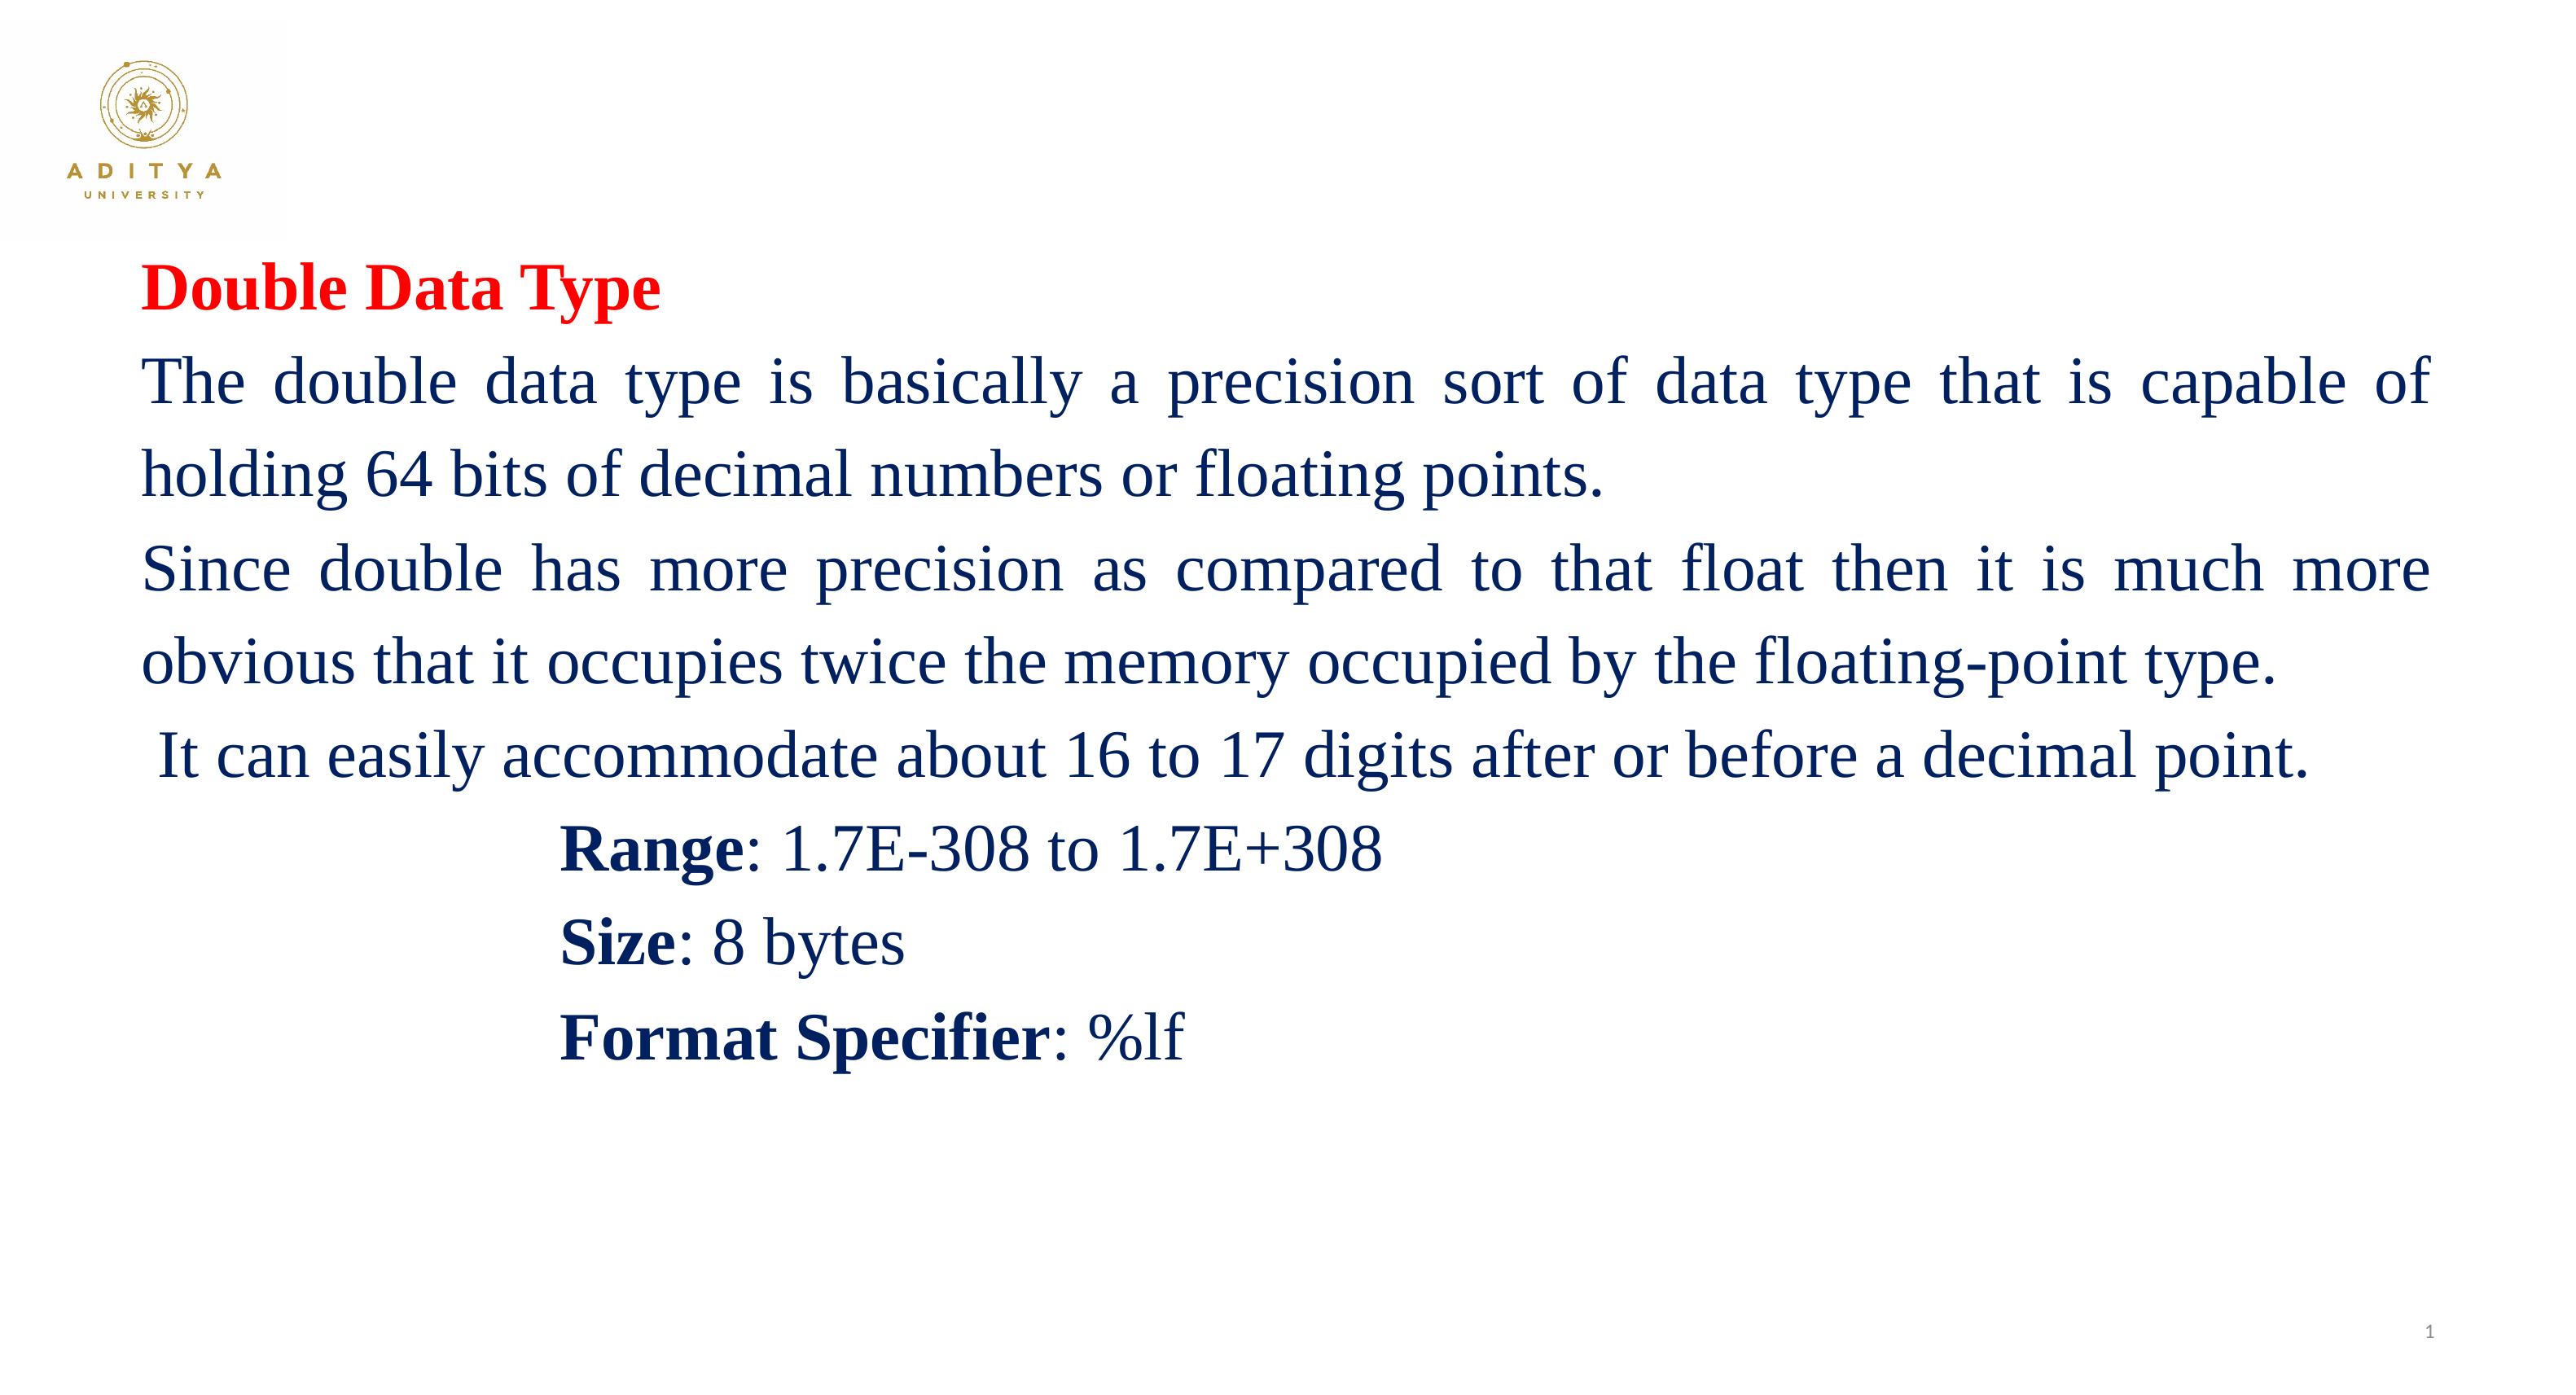

Double Data Type
The double data type is basically a precision sort of data type that is capable of holding 64 bits of decimal numbers or floating points.
Since double has more precision as compared to that float then it is much more obvious that it occupies twice the memory occupied by the floating-point type.
 It can easily accommodate about 16 to 17 digits after or before a decimal point.
Range: 1.7E-308 to 1.7E+308
Size: 8 bytes
Format Specifier: %lf
1